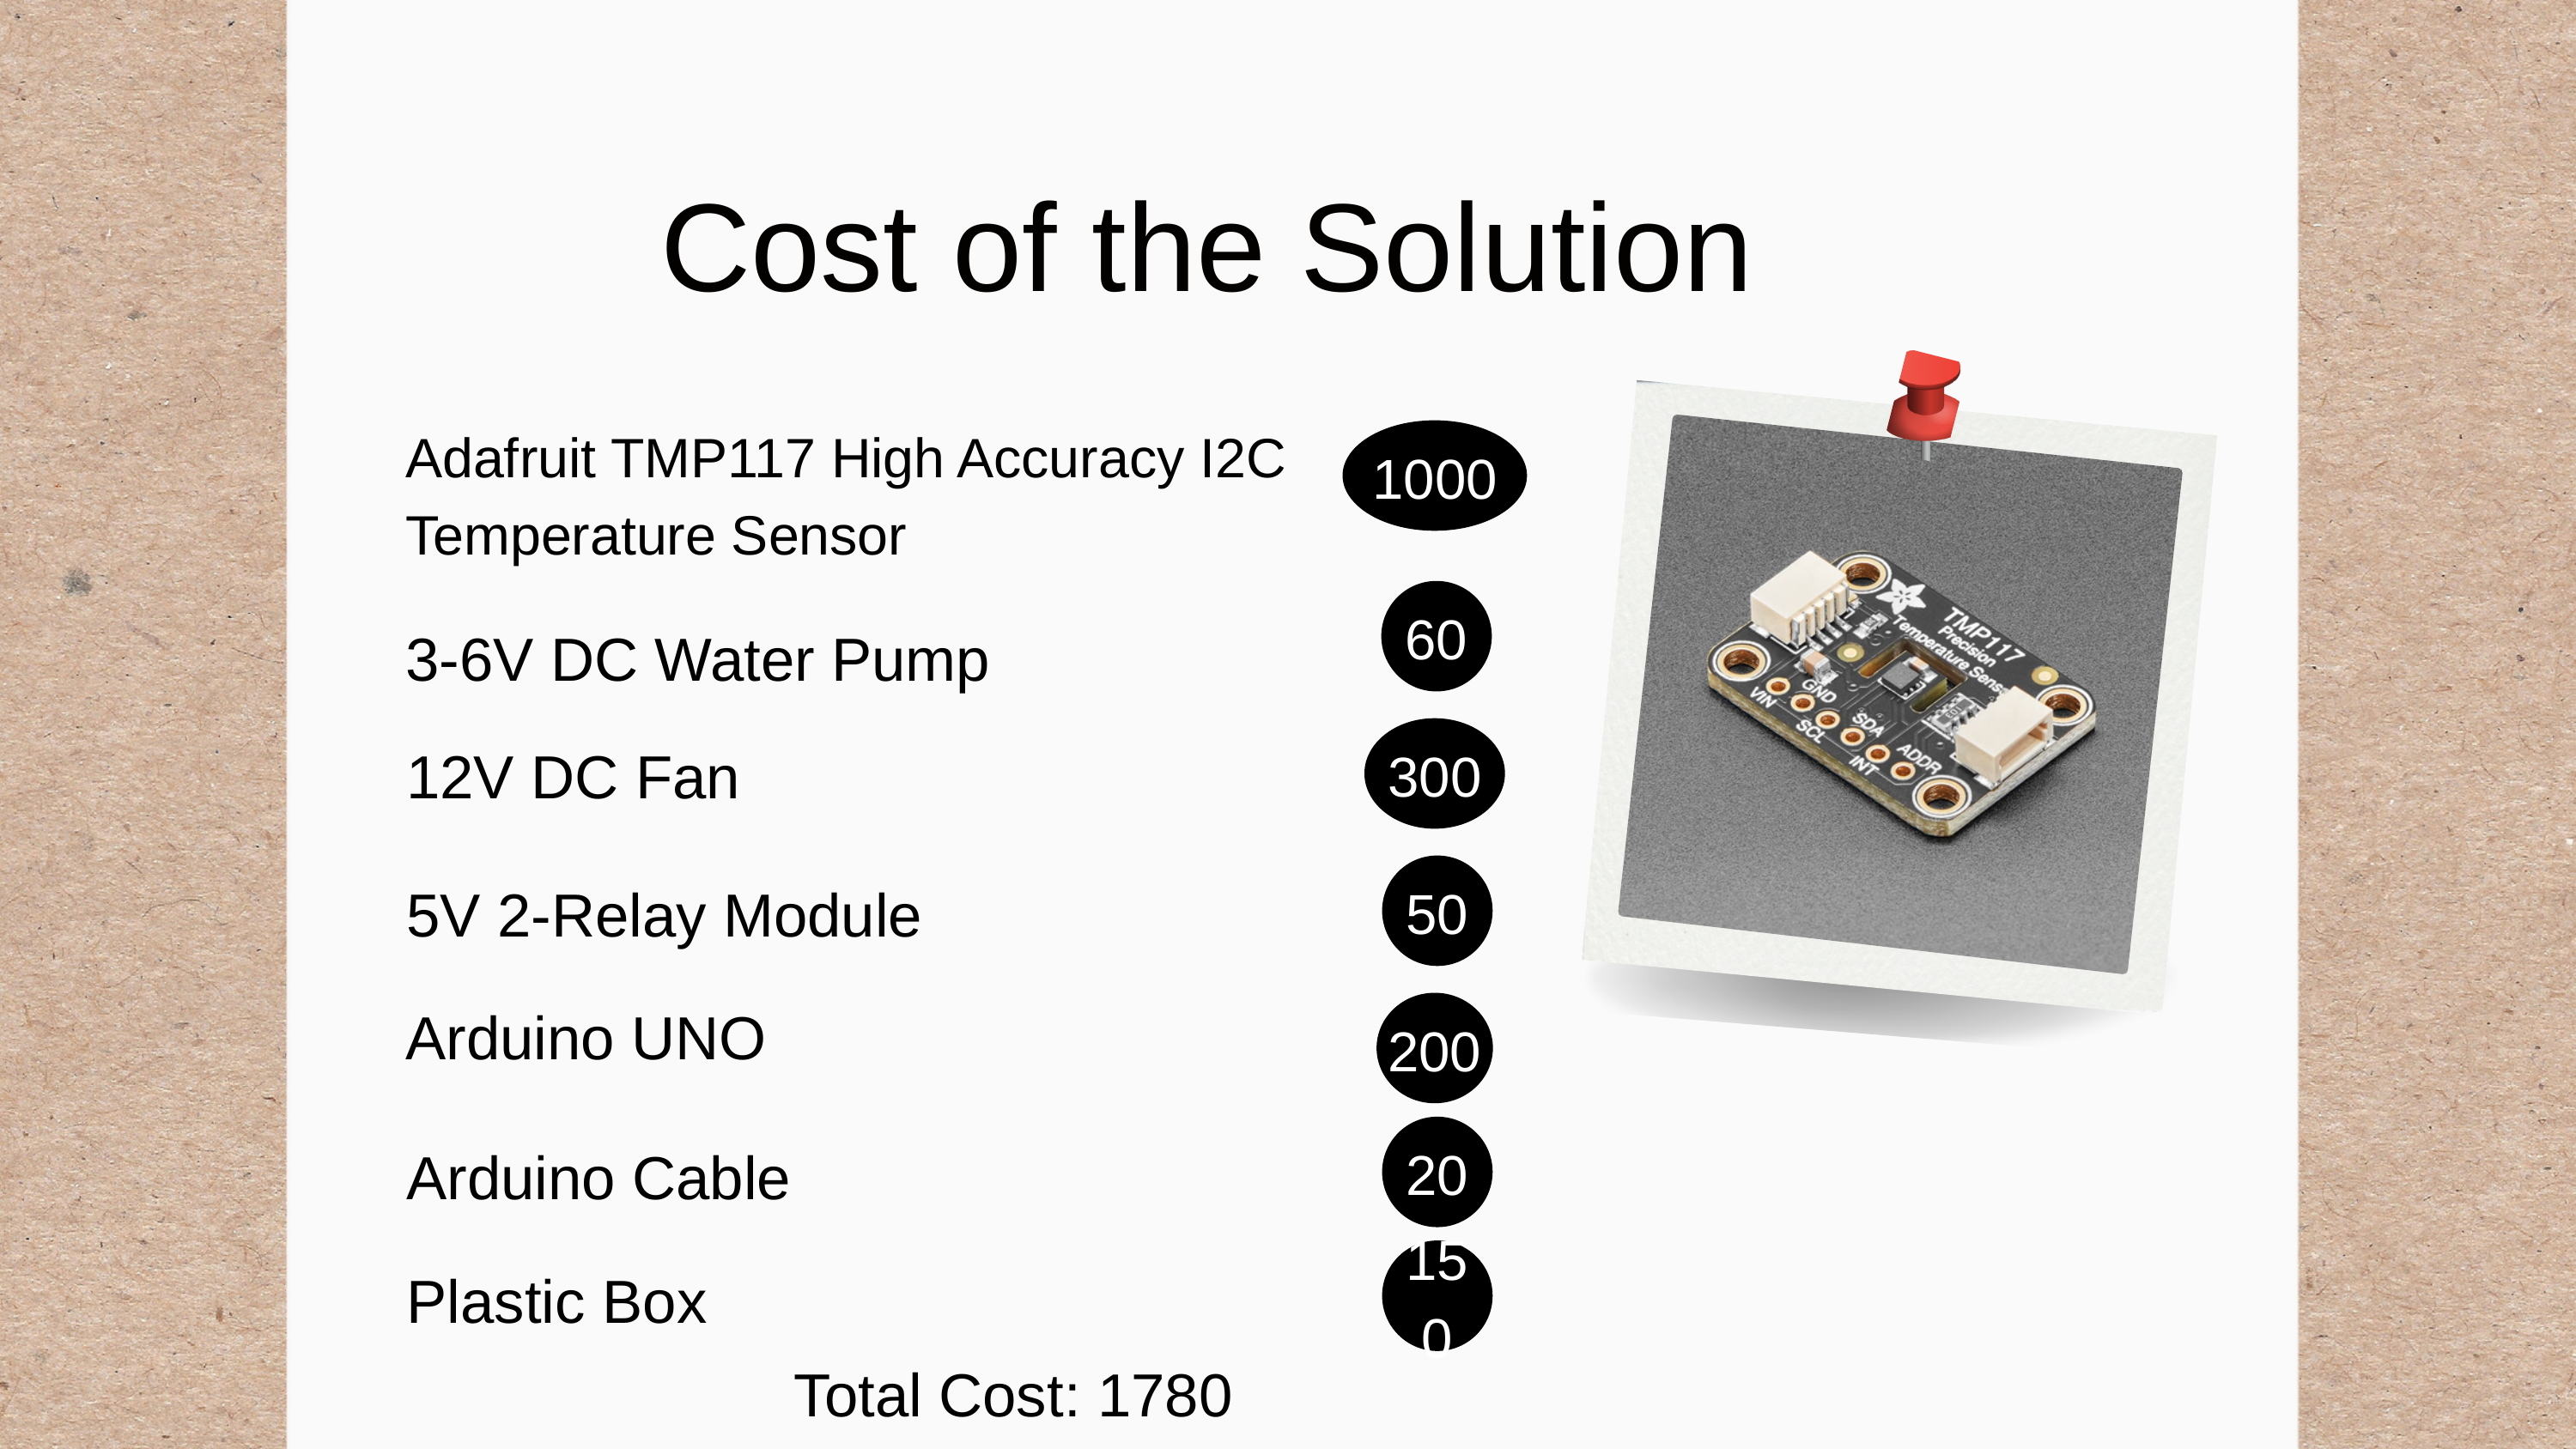

Cost of the Solution

Adafruit TMP117 High Accuracy I2C Temperature Sensor

1000

60
3-6V DC Water Pump

300
12V DC Fan

50
5V 2-Relay Module

Arduino UNO

200

20
Arduino Cable

150
Plastic Box
Total Cost: 1780